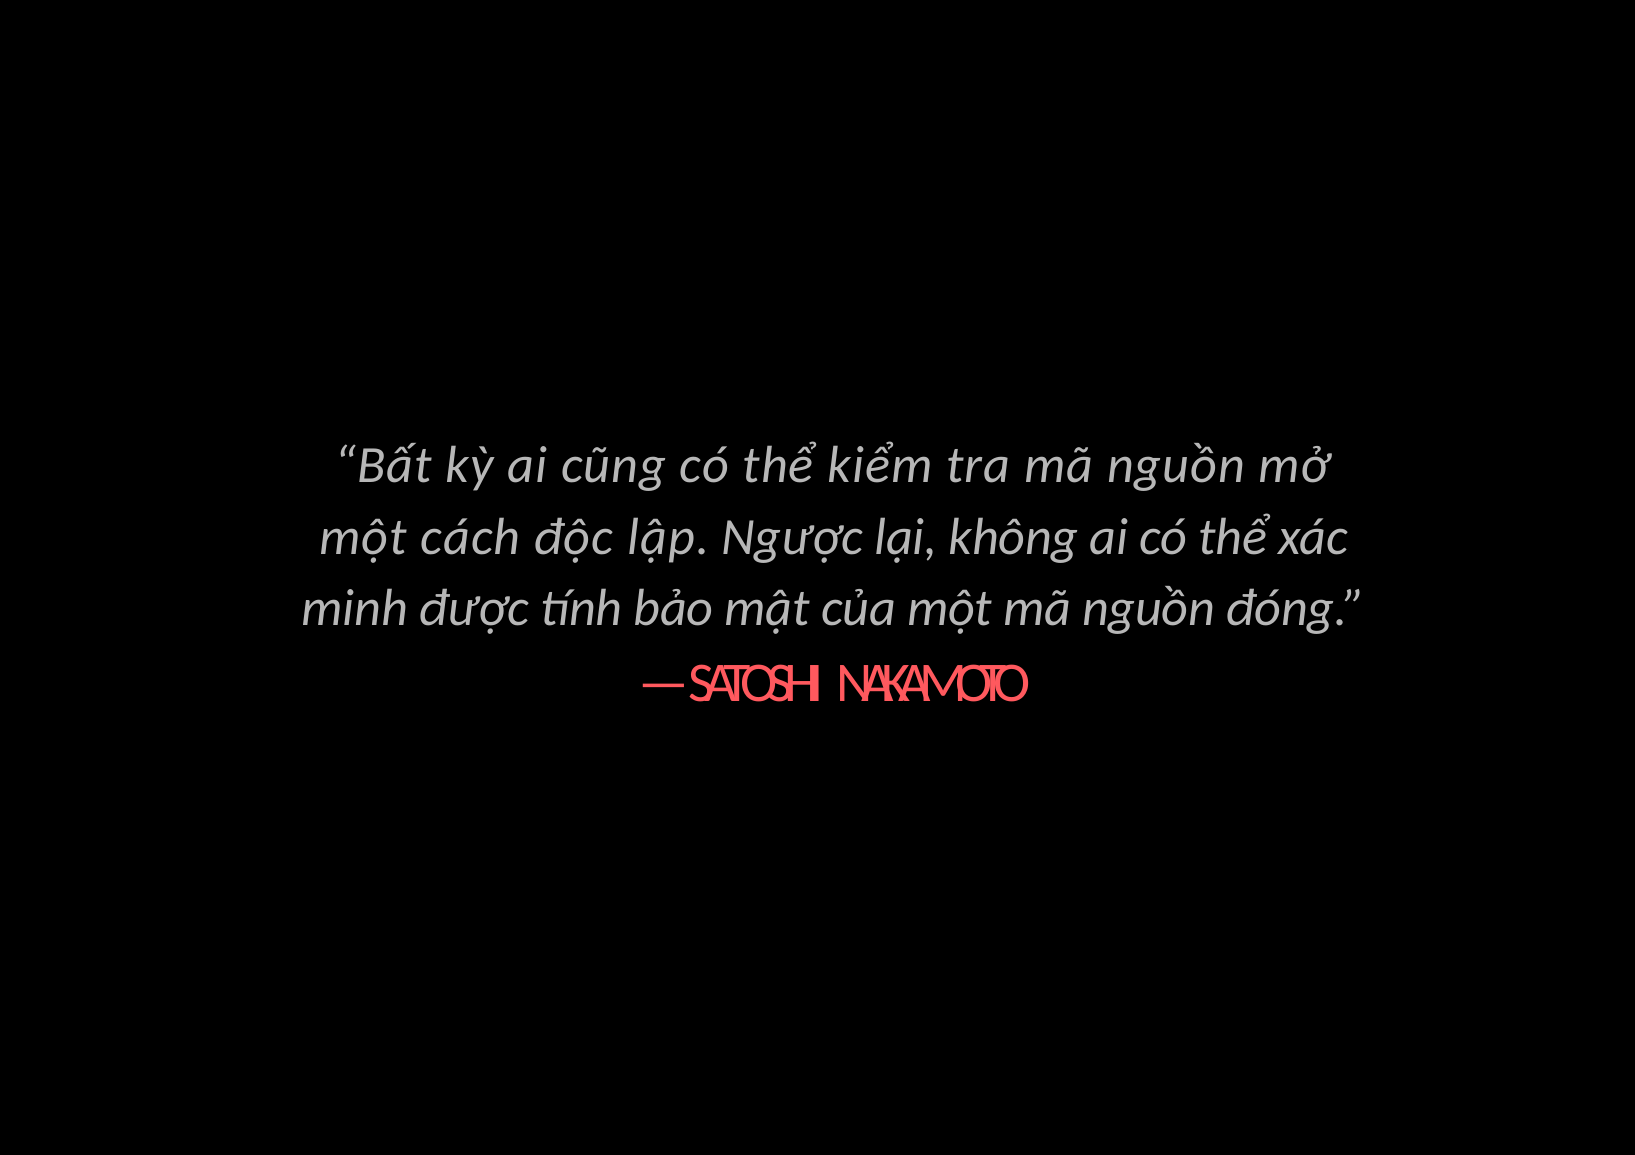

# “Bất kỳ ai cũng có thể kiểm tra mã nguồn mở một cách độc lập. Ngược lại, không ai có thể xác minh được tính bảo mật của một mã nguồn đóng.”
—SATOSHI NAKAMOTO